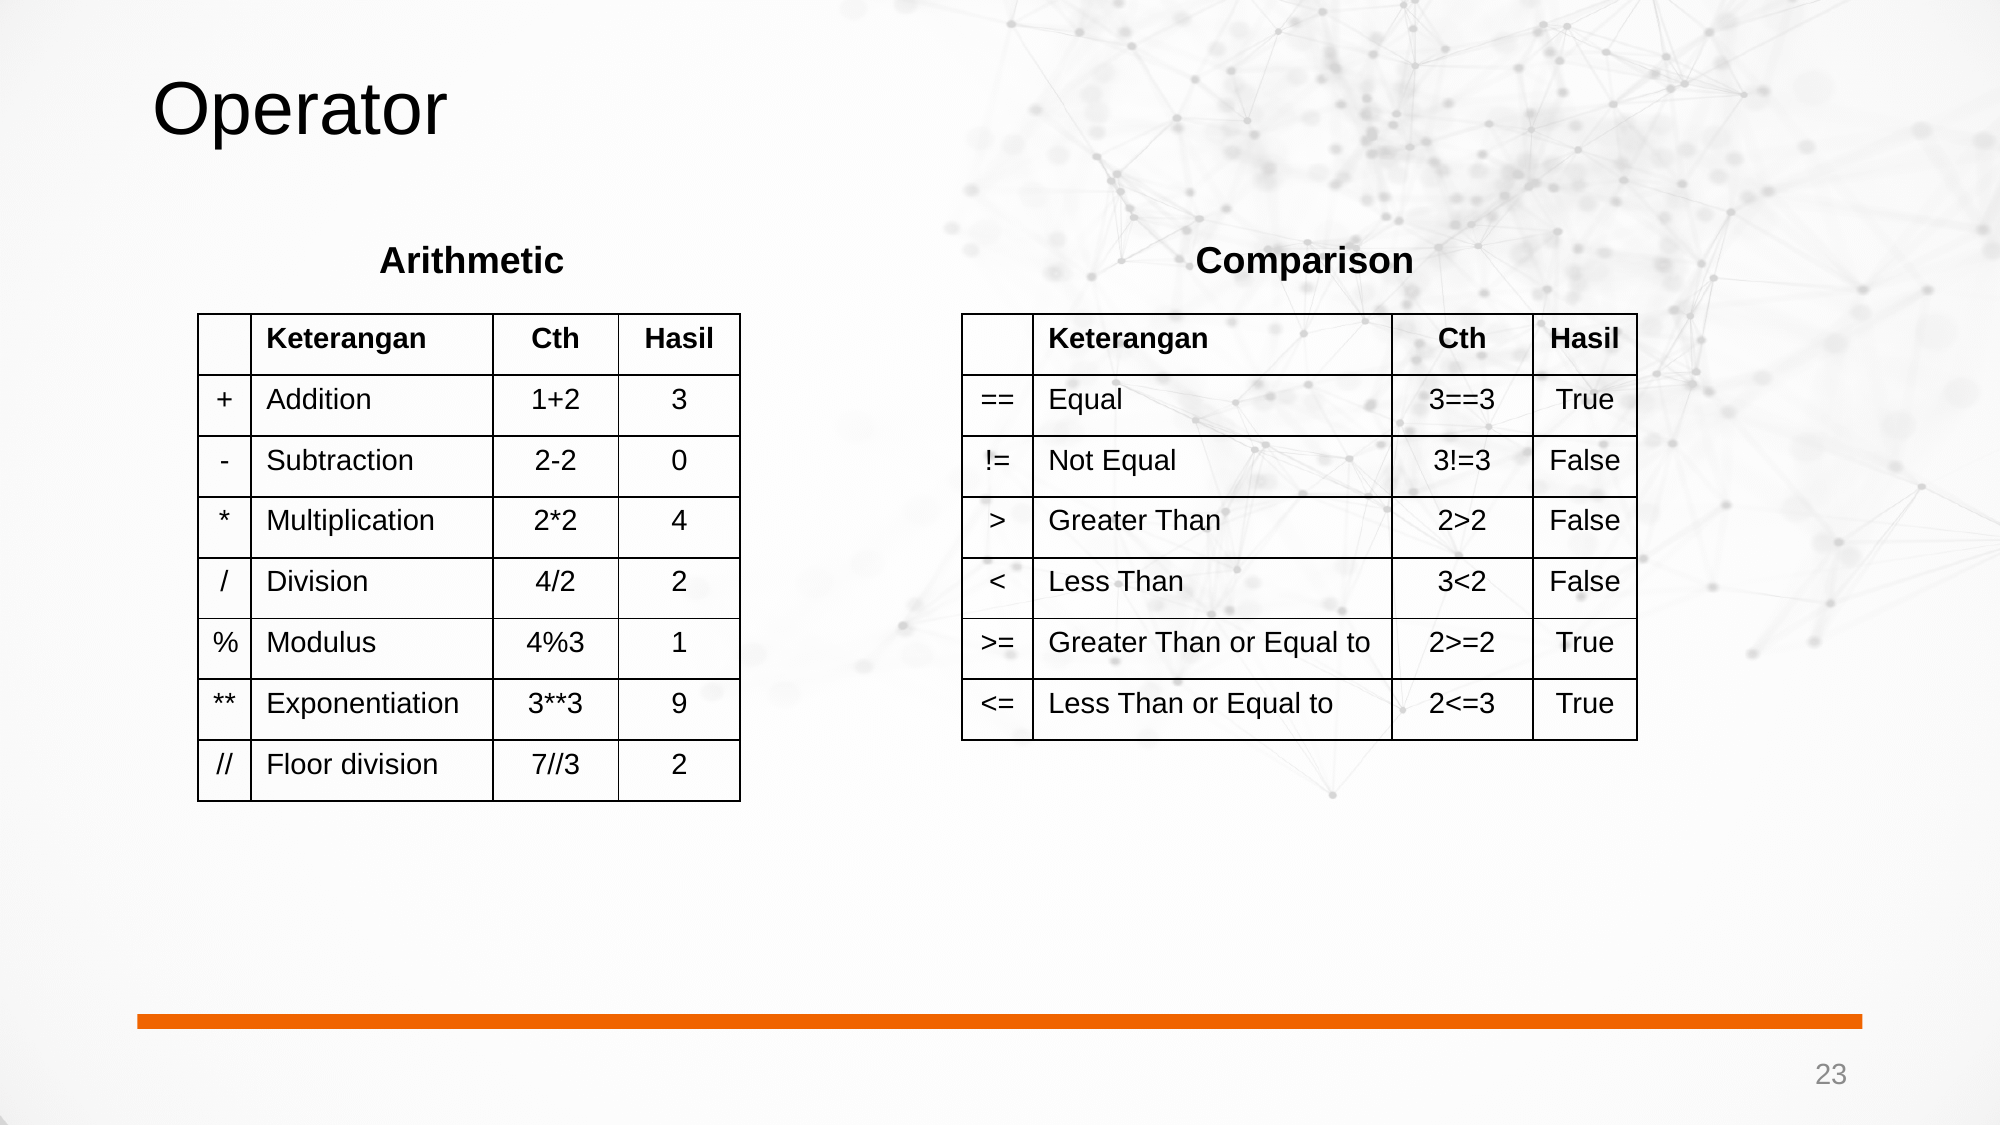

# Operator
Arithmetic
Comparison
|  | Keterangan | Cth | Hasil |
| --- | --- | --- | --- |
| + | Addition | 1+2 | 3 |
| - | Subtraction | 2-2 | 0 |
| \* | Multiplication | 2\*2 | 4 |
| / | Division | 4/2 | 2 |
| % | Modulus | 4%3 | 1 |
| \*\* | Exponentiation | 3\*\*3 | 9 |
| // | Floor division | 7//3 | 2 |
|  | Keterangan | Cth | Hasil |
| --- | --- | --- | --- |
| == | Equal | 3==3 | True |
| != | Not Equal | 3!=3 | False |
| > | Greater Than | 2>2 | False |
| < | Less Than | 3<2 | False |
| >= | Greater Than or Equal to | 2>=2 | True |
| <= | Less Than or Equal to | 2<=3 | True |
23